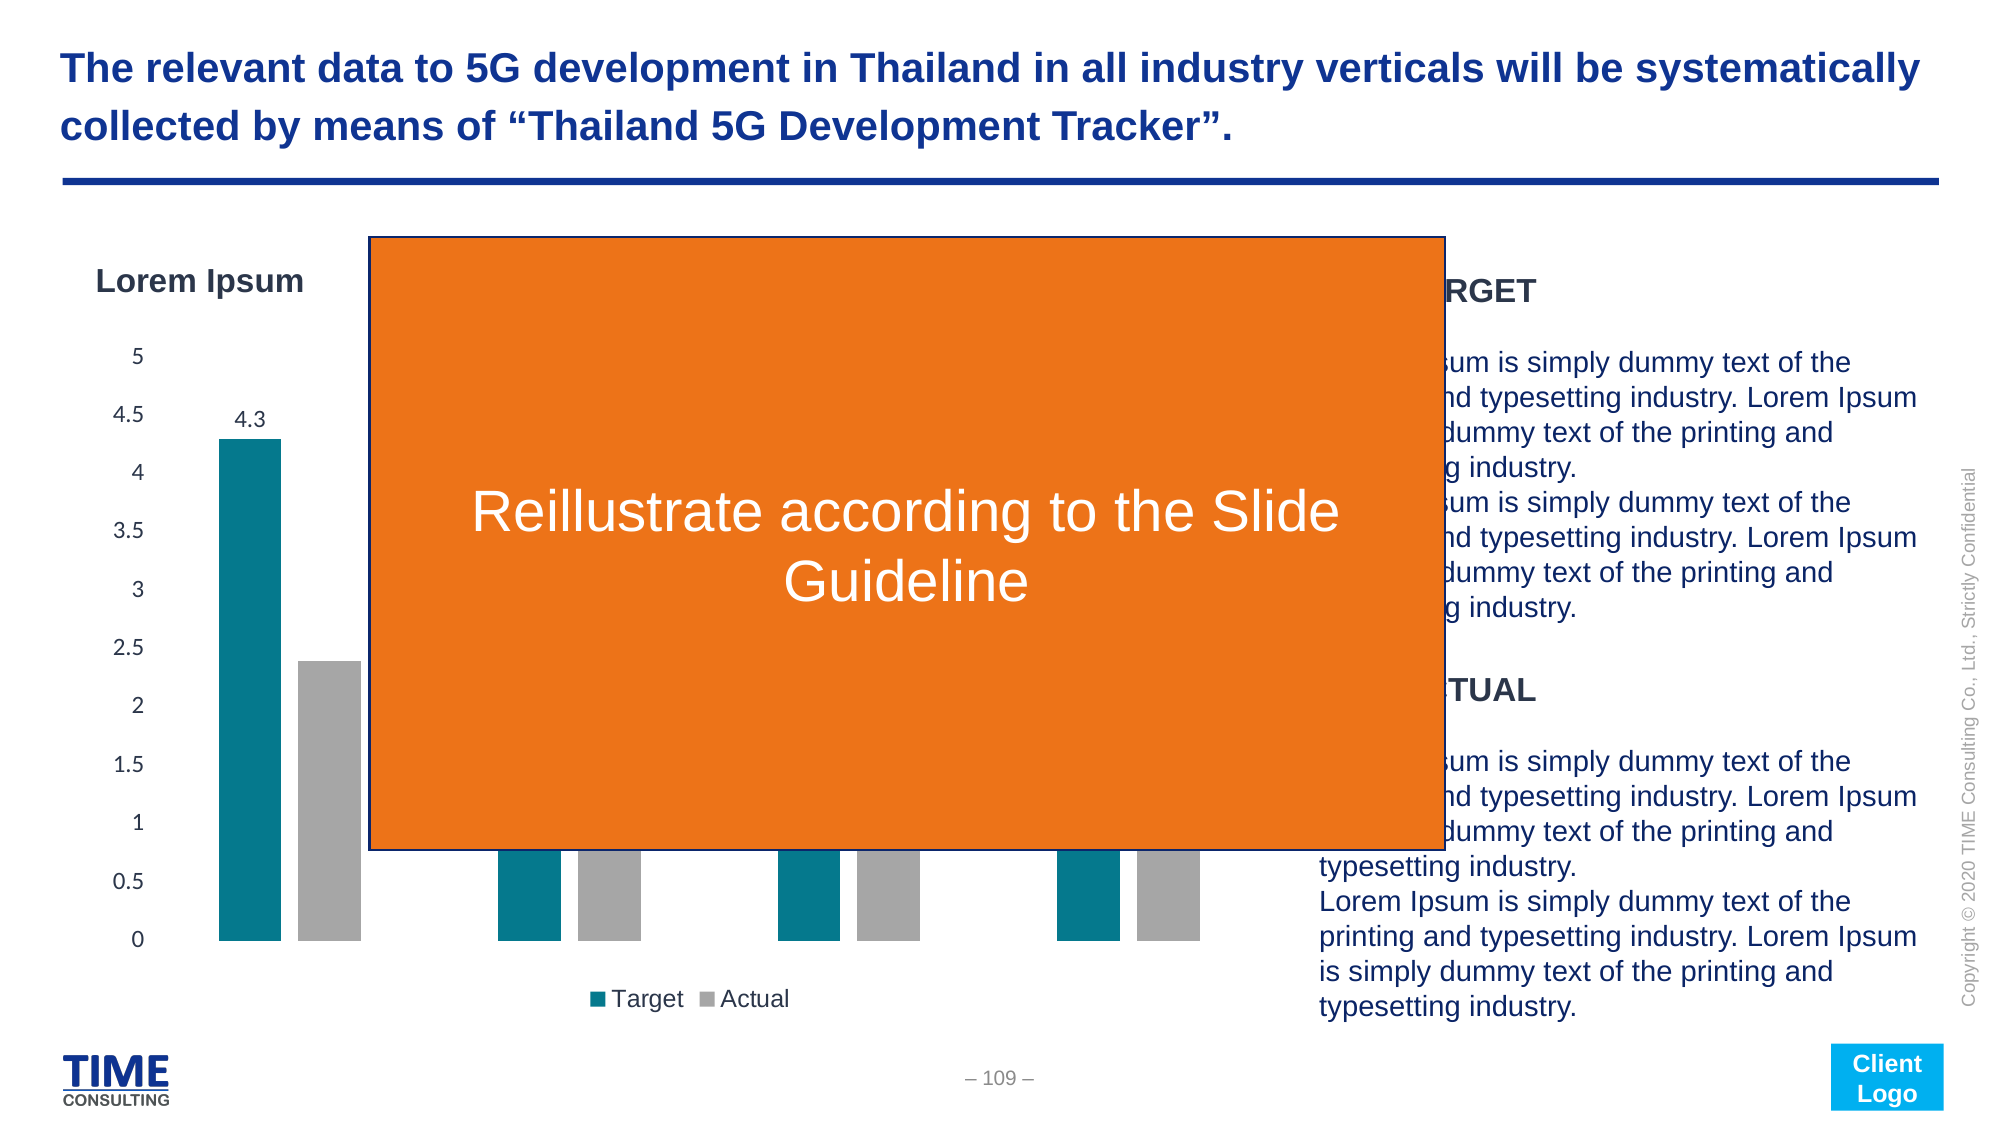

# The relevant data to 5G development in Thailand in all industry verticals will be systematically collected by means of “Thailand 5G Development Tracker”.
Reillustrate according to the Slide Guideline

### Chart: Lorem Ipsum

| Category | Target | Actual |
|---|---|---|
| Category 1 | 4.3 | 2.4 |
| Category 2 | 2.5 | 4.4 |
| Category 3 | 3.5 | 1.8 |
| Category 4 | 4.5 | 2.8 |

TARGET
Lorem Ipsum is simply dummy text of the printing and typesetting industry. Lorem Ipsum is simply dummy text of the printing and typesetting industry.
Lorem Ipsum is simply dummy text of the printing and typesetting industry. Lorem Ipsum is simply dummy text of the printing and typesetting industry.

ACTUAL

Lorem Ipsum is simply dummy text of the printing and typesetting industry. Lorem Ipsum is simply dummy text of the printing and typesetting industry.
Lorem Ipsum is simply dummy text of the printing and typesetting industry. Lorem Ipsum is simply dummy text of the printing and typesetting industry.
Client Logo